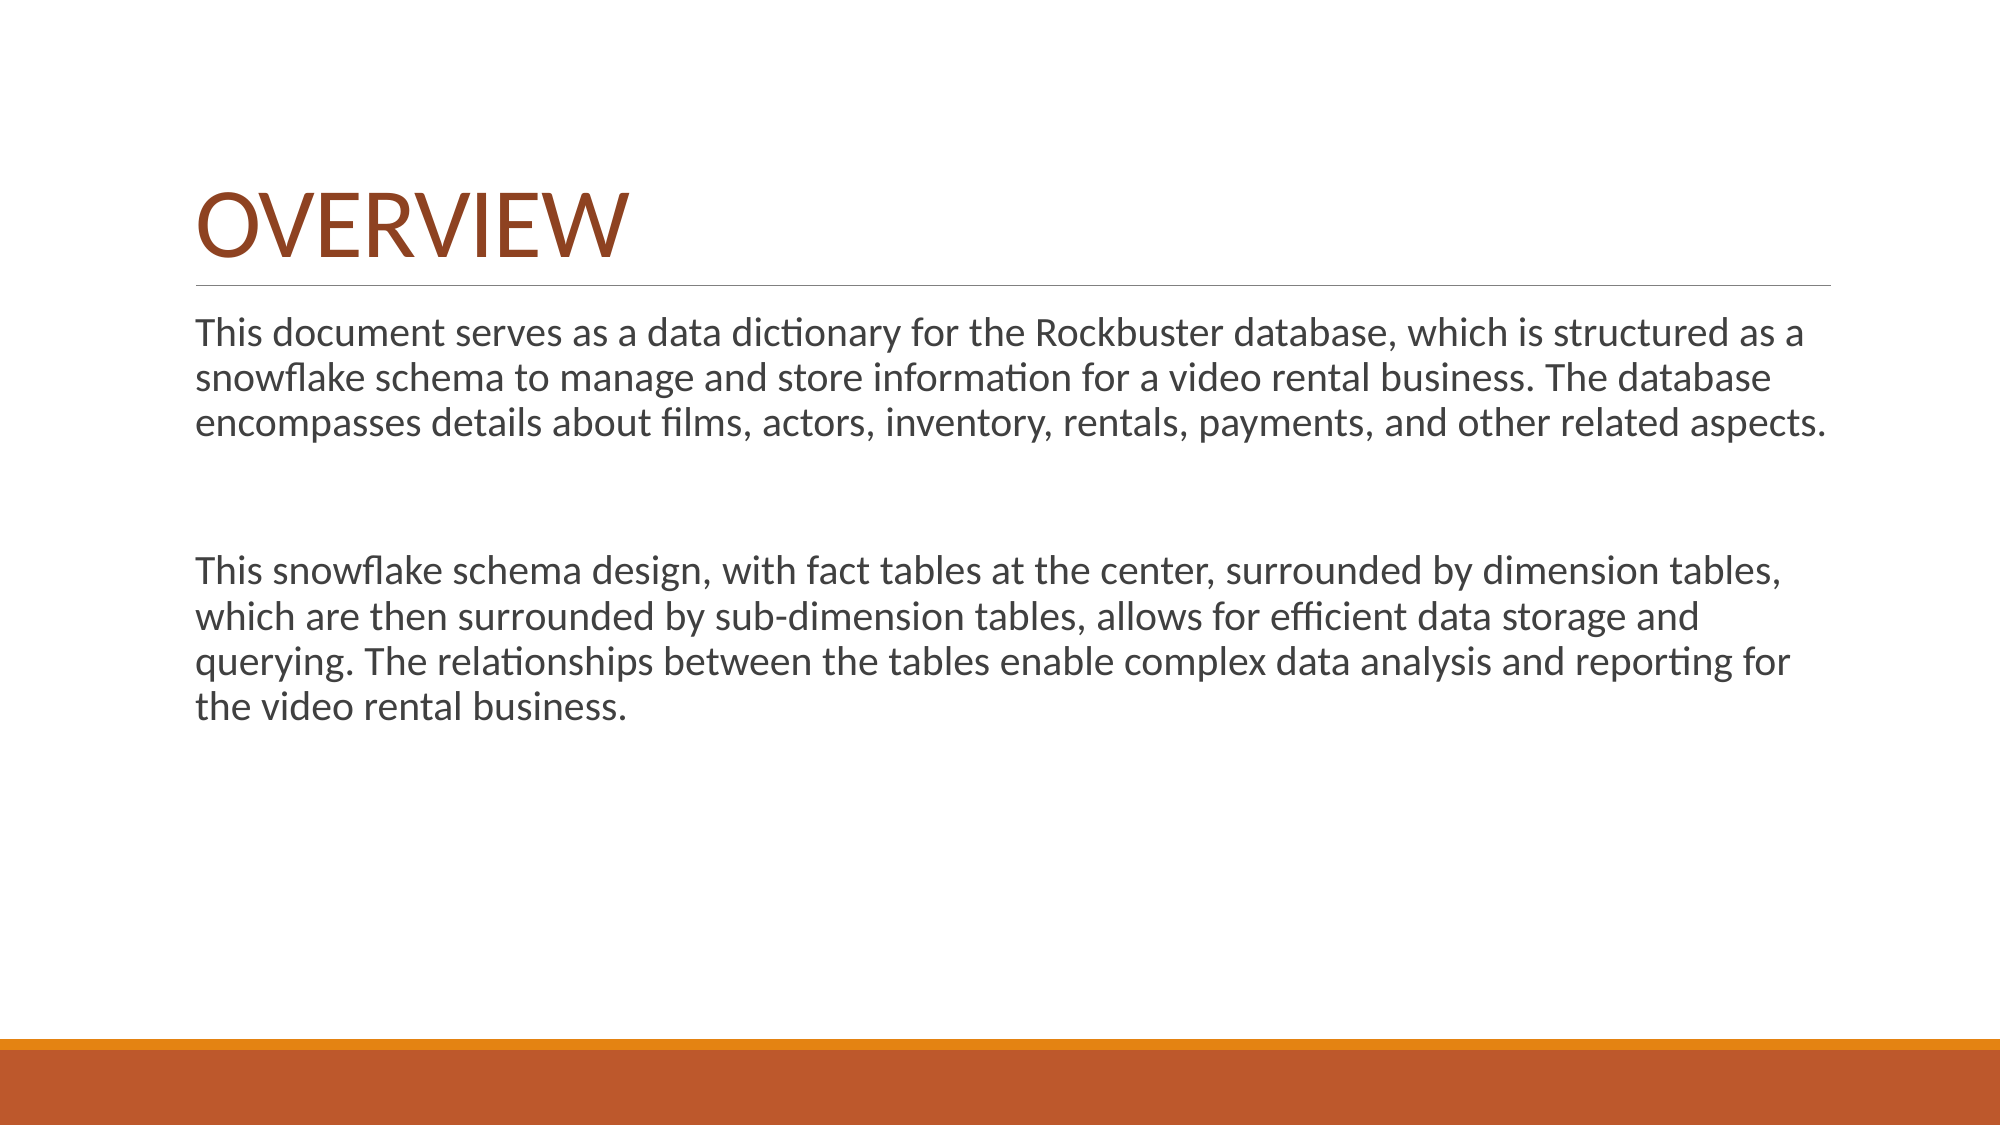

# OVERVIEW
This document serves as a data dictionary for the Rockbuster database, which is structured as a snowflake schema to manage and store information for a video rental business. The database encompasses details about films, actors, inventory, rentals, payments, and other related aspects.

This snowflake schema design, with fact tables at the center, surrounded by dimension tables, which are then surrounded by sub-dimension tables, allows for efficient data storage and querying. The relationships between the tables enable complex data analysis and reporting for the video rental business.